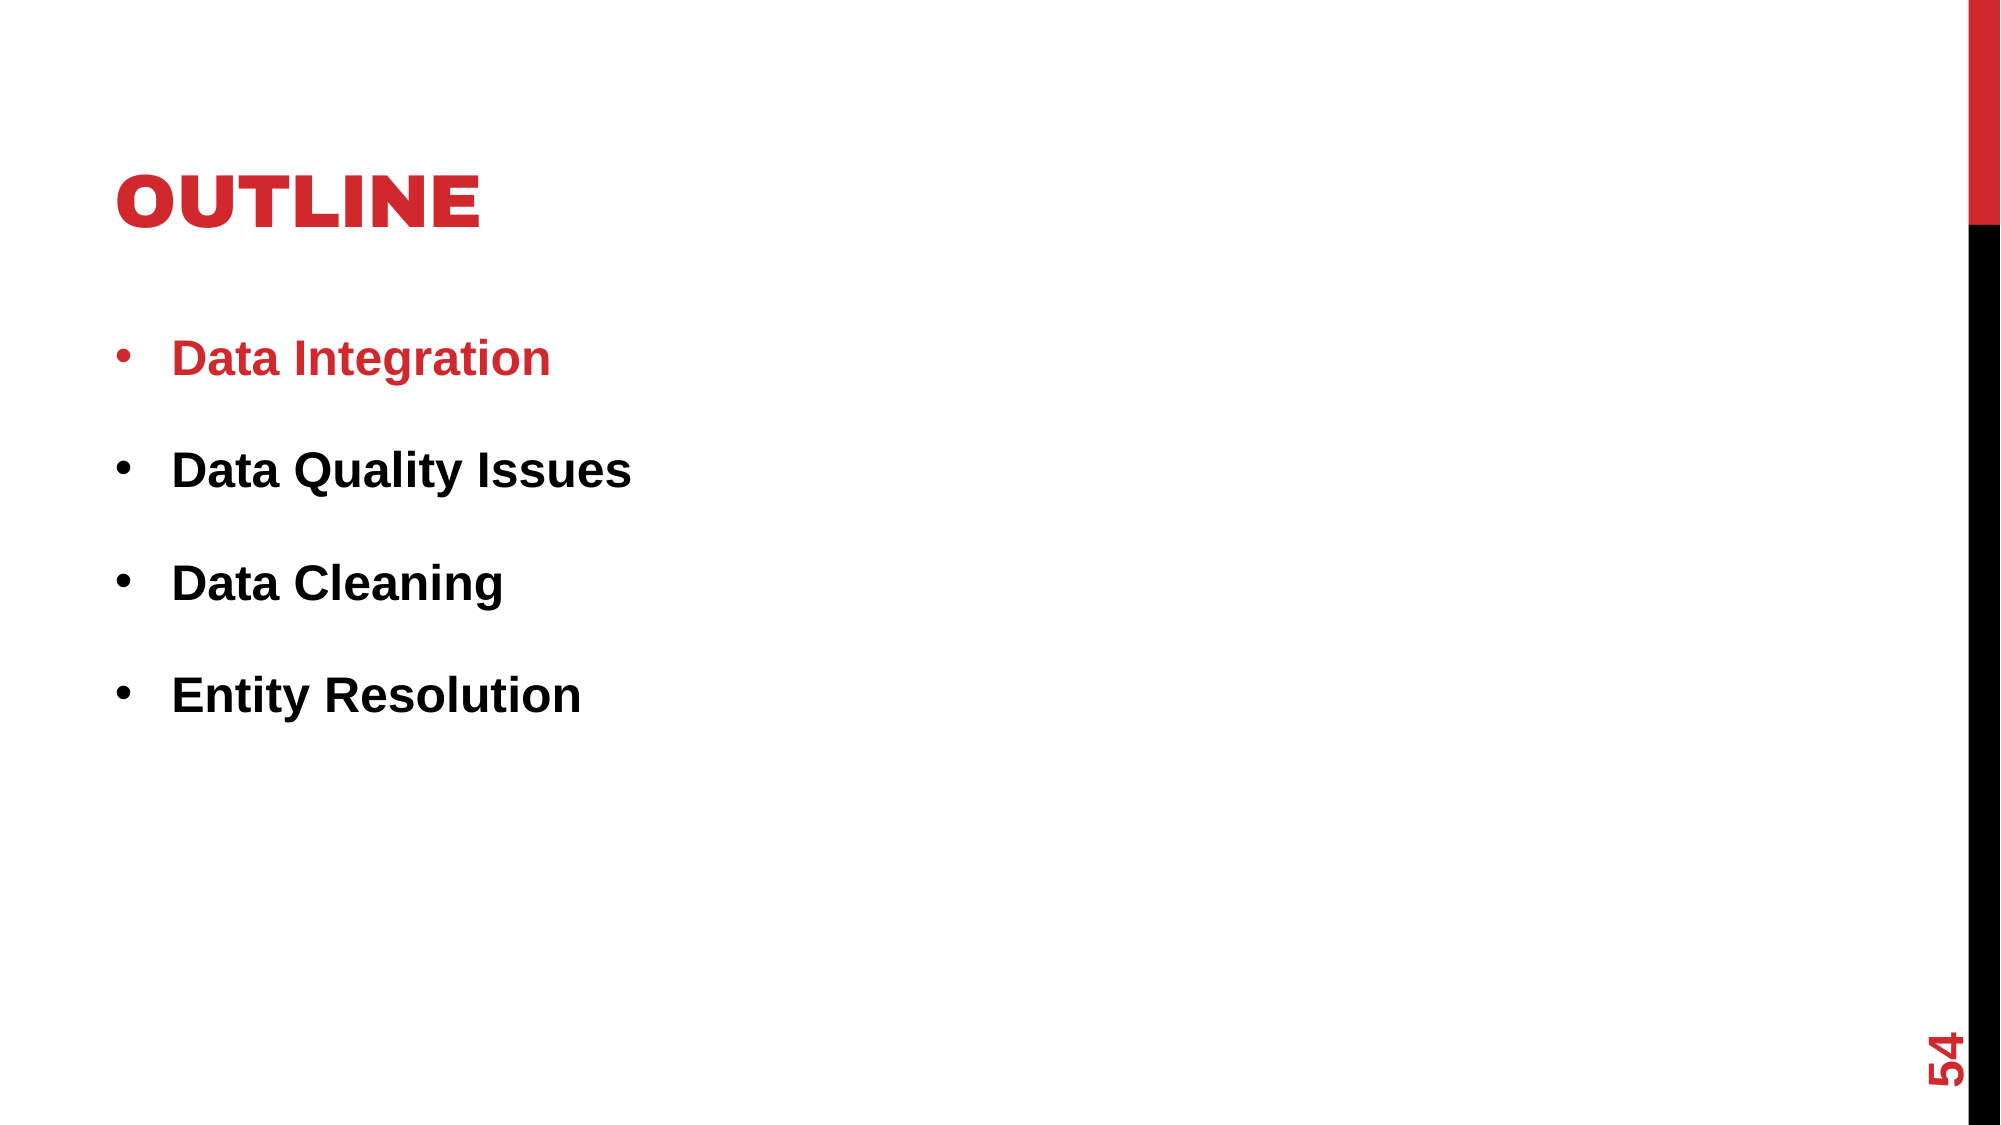

# Outline
Data Integration
Data Quality Issues
Data Cleaning
Entity Resolution
54